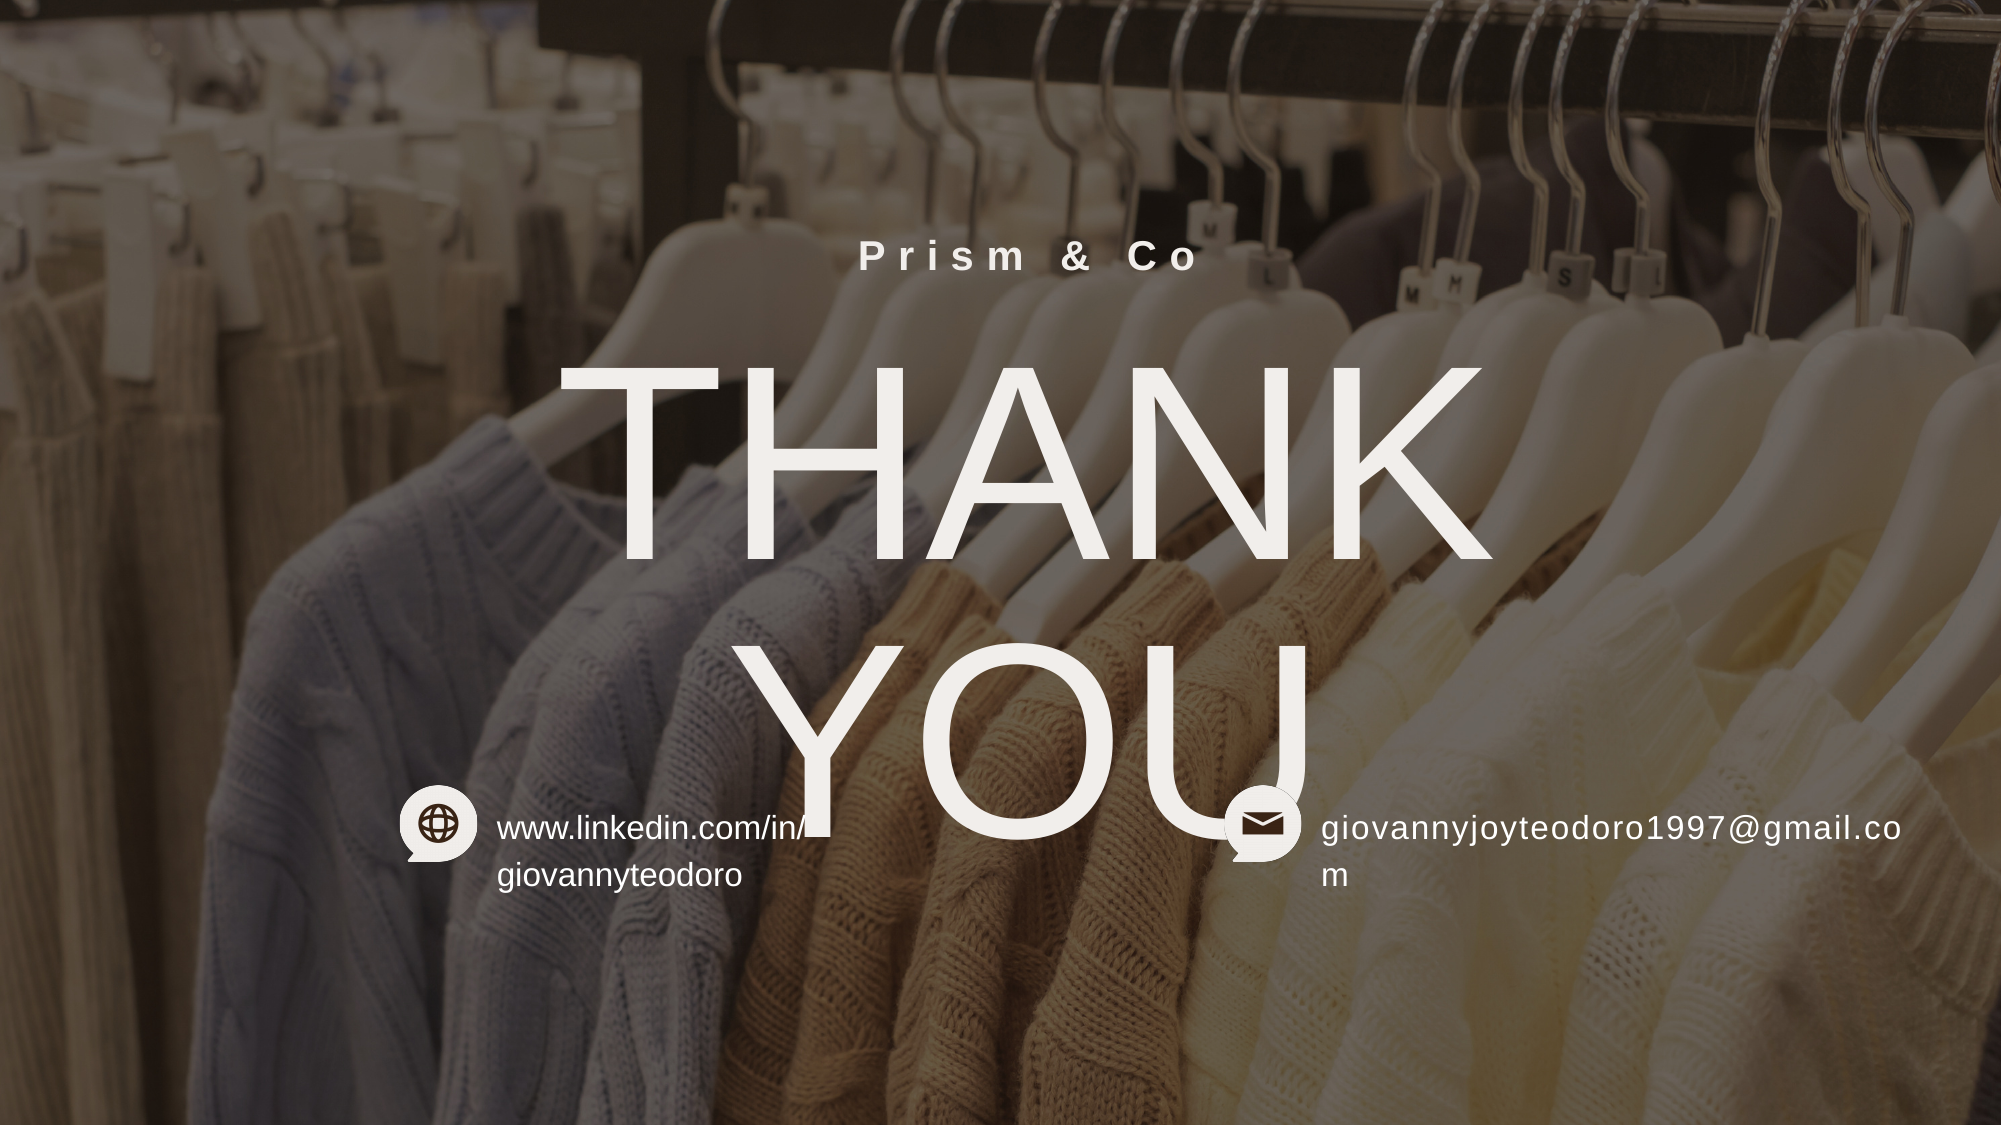

Prism & Co
THANK YOU

www.linkedin.com/in/giovannyteodoro
giovannyjoyteodoro1997@gmail.com